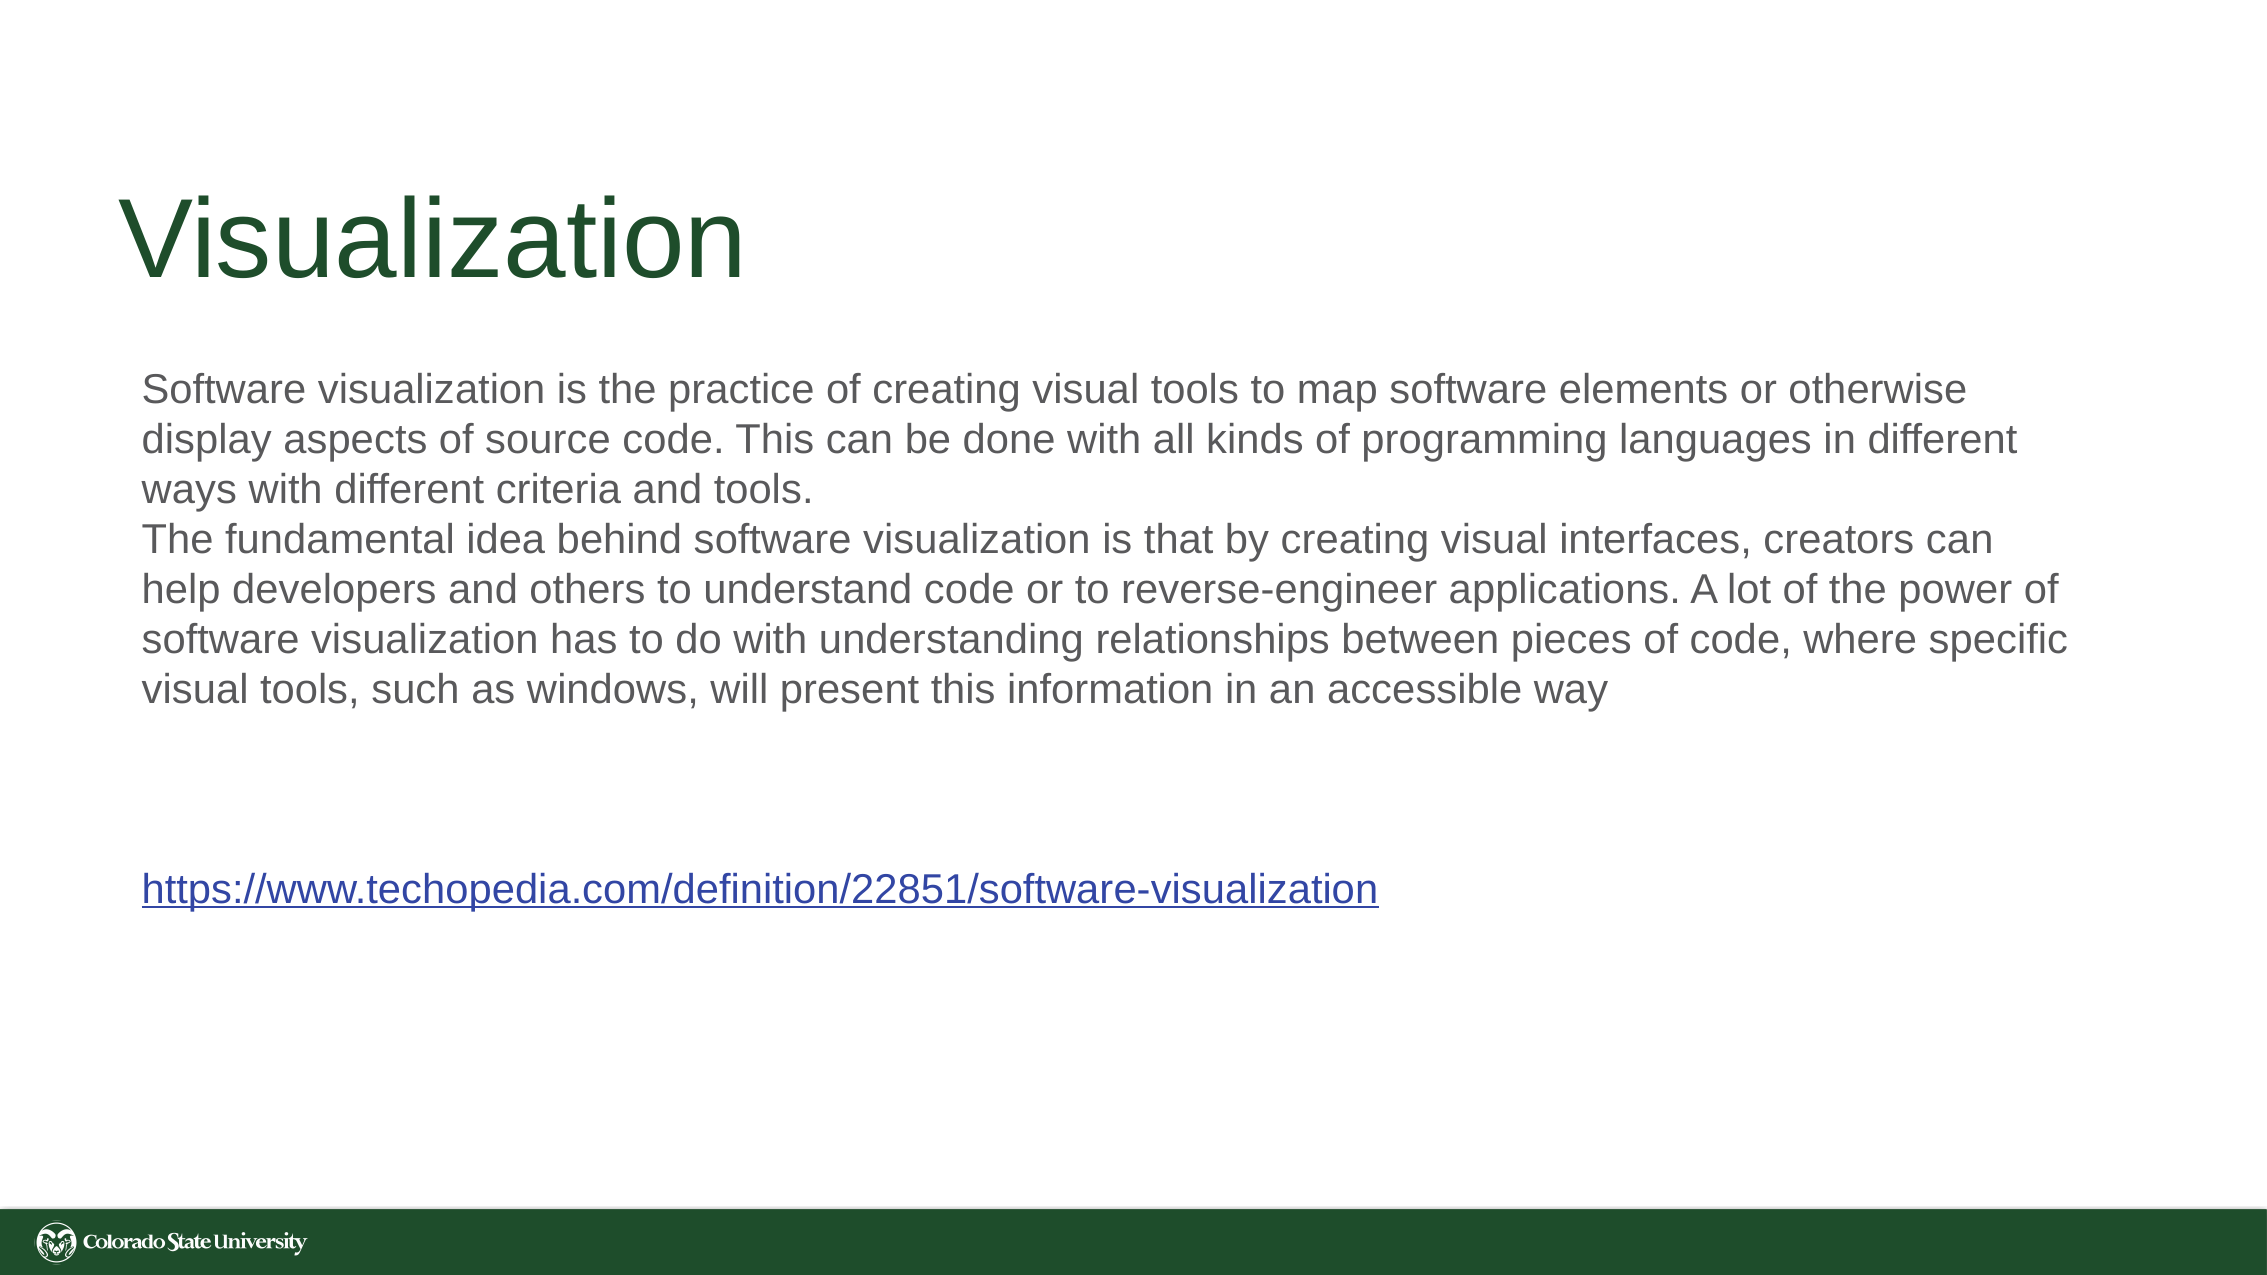

# Visualization
Software visualization is the practice of creating visual tools to map software elements or otherwise display aspects of source code. This can be done with all kinds of programming languages in different ways with different criteria and tools.
The fundamental idea behind software visualization is that by creating visual interfaces, creators can help developers and others to understand code or to reverse-engineer applications. A lot of the power of software visualization has to do with understanding relationships between pieces of code, where specific visual tools, such as windows, will present this information in an accessible way

https://www.techopedia.com/definition/22851/software-visualization